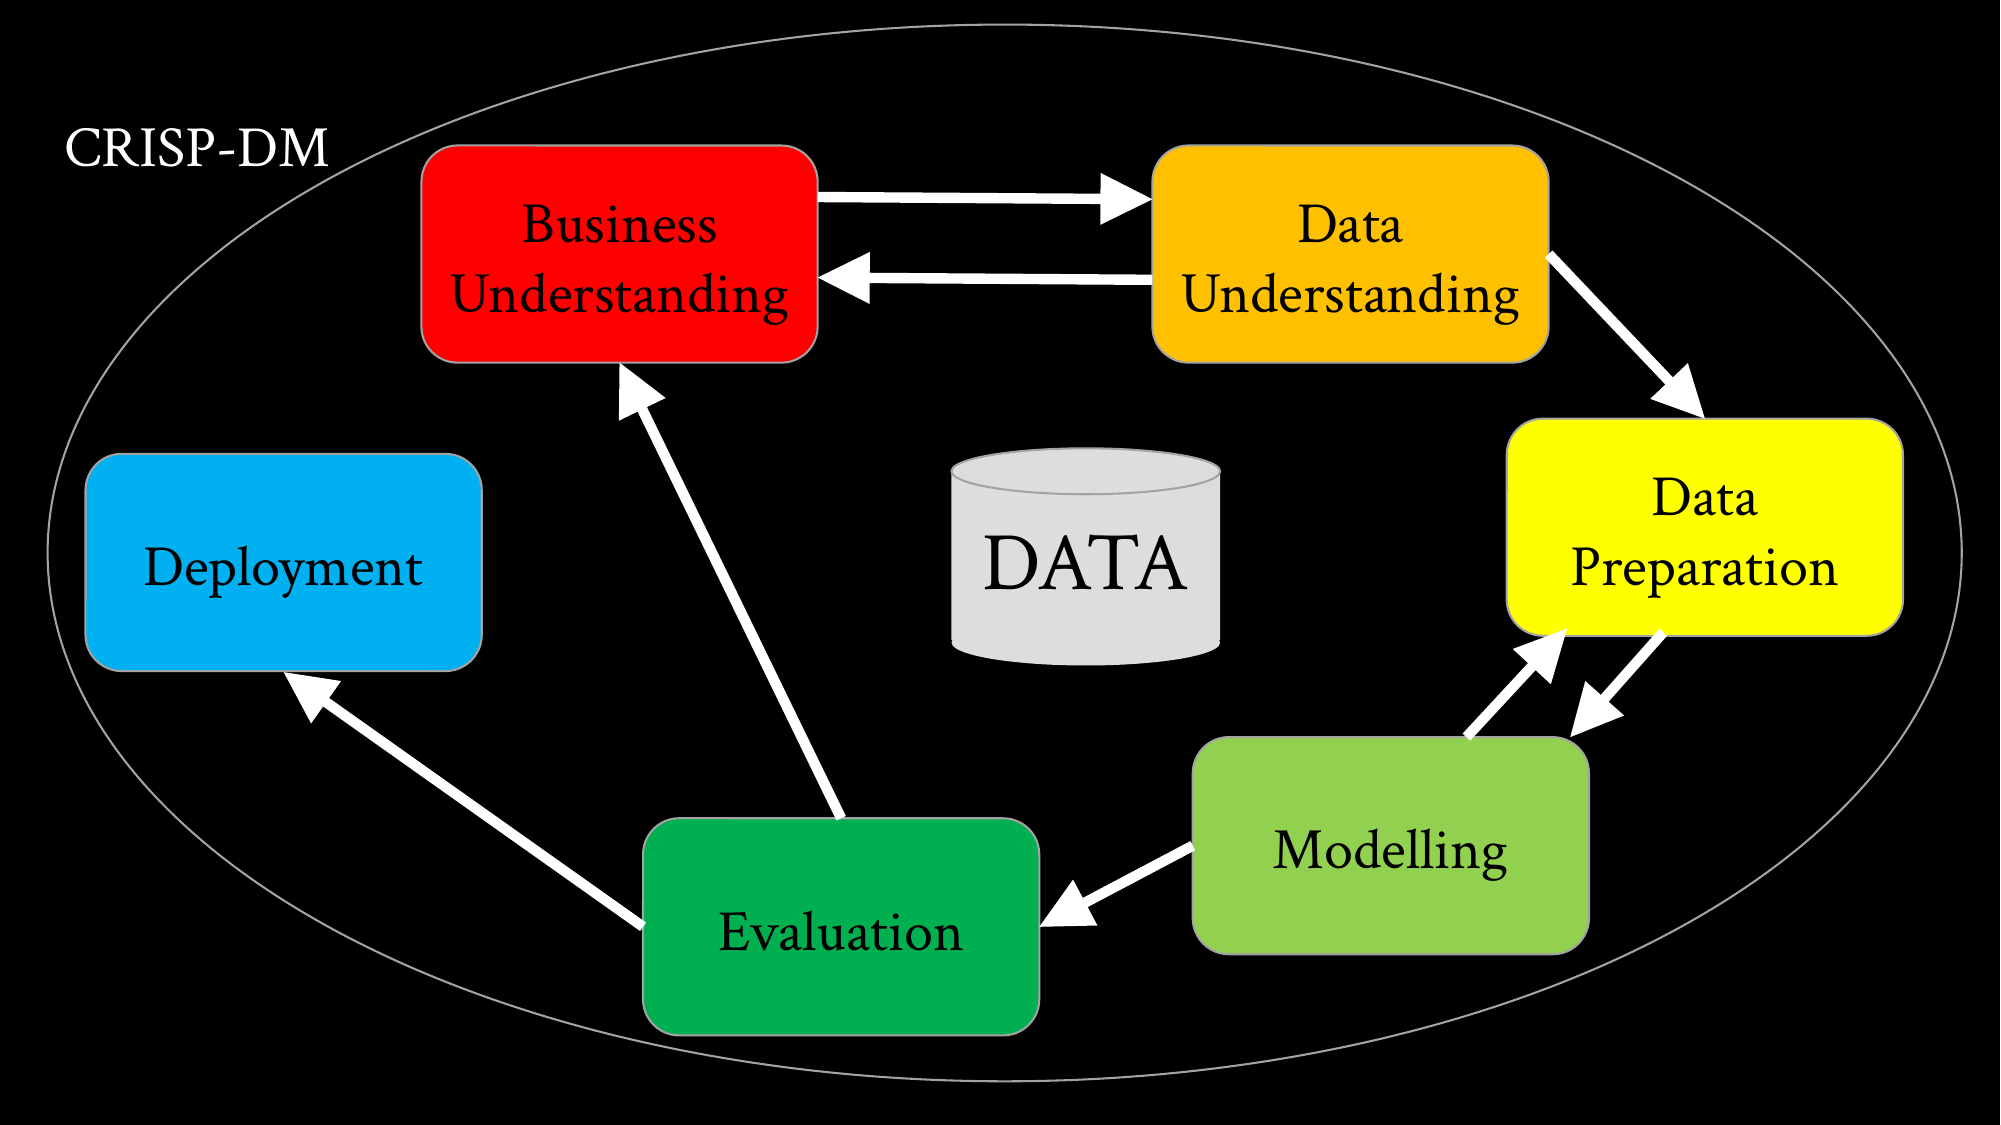

CRISP-DM
Business Understanding
Data Understanding
Data Preparation

Deployment
DATA

Modelling
Evaluation